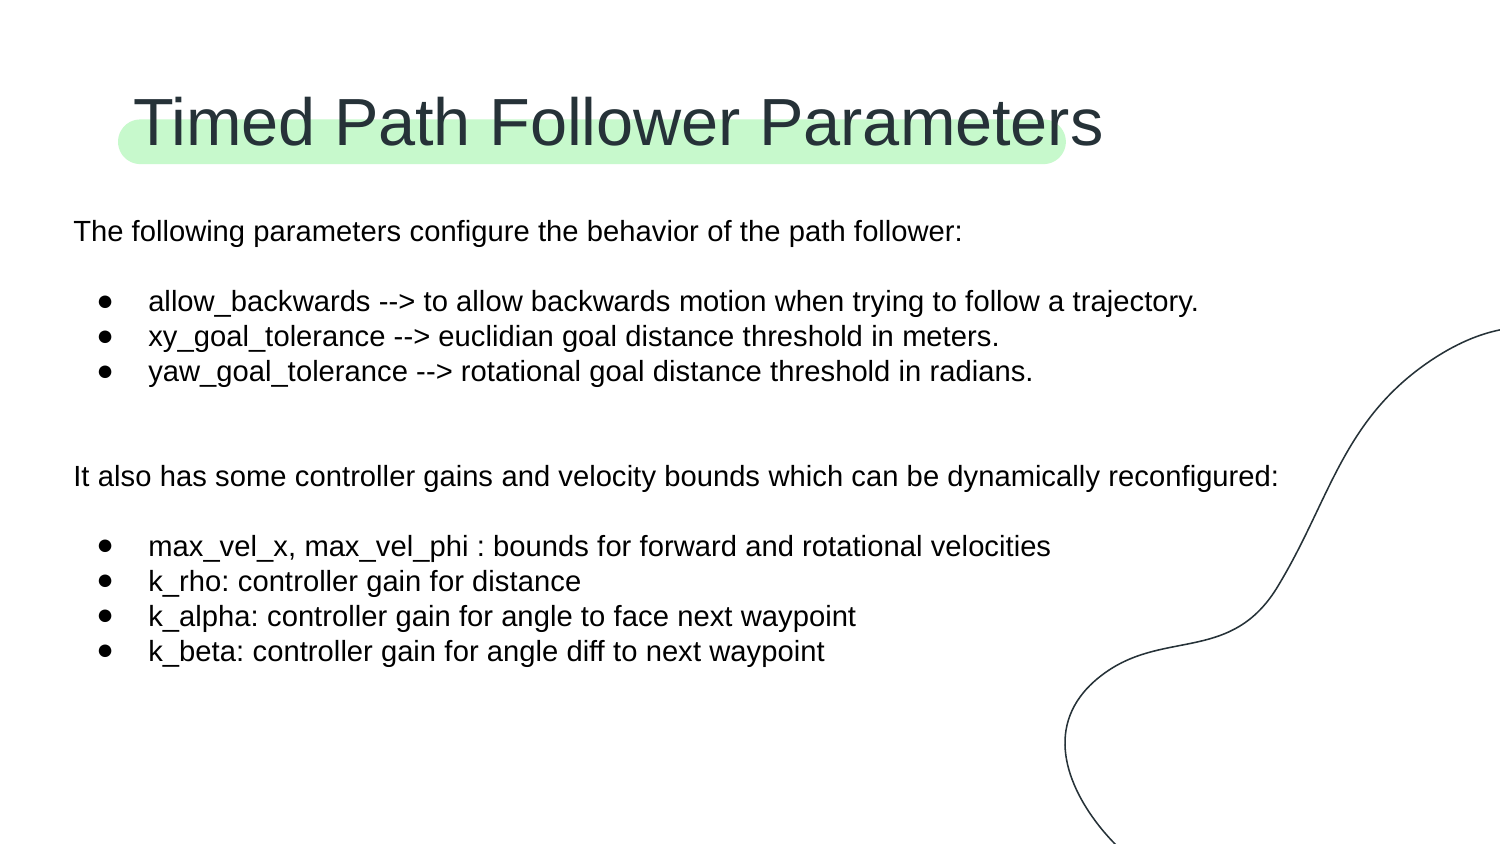

# Timed Path Follower Parameters
The following parameters configure the behavior of the path follower:

allow_backwards --> to allow backwards motion when trying to follow a trajectory.
xy_goal_tolerance --> euclidian goal distance threshold in meters.
yaw_goal_tolerance --> rotational goal distance threshold in radians.

It also has some controller gains and velocity bounds which can be dynamically reconfigured:

max_vel_x, max_vel_phi : bounds for forward and rotational velocities
k_rho: controller gain for distance
k_alpha: controller gain for angle to face next waypoint
k_beta: controller gain for angle diff to next waypoint